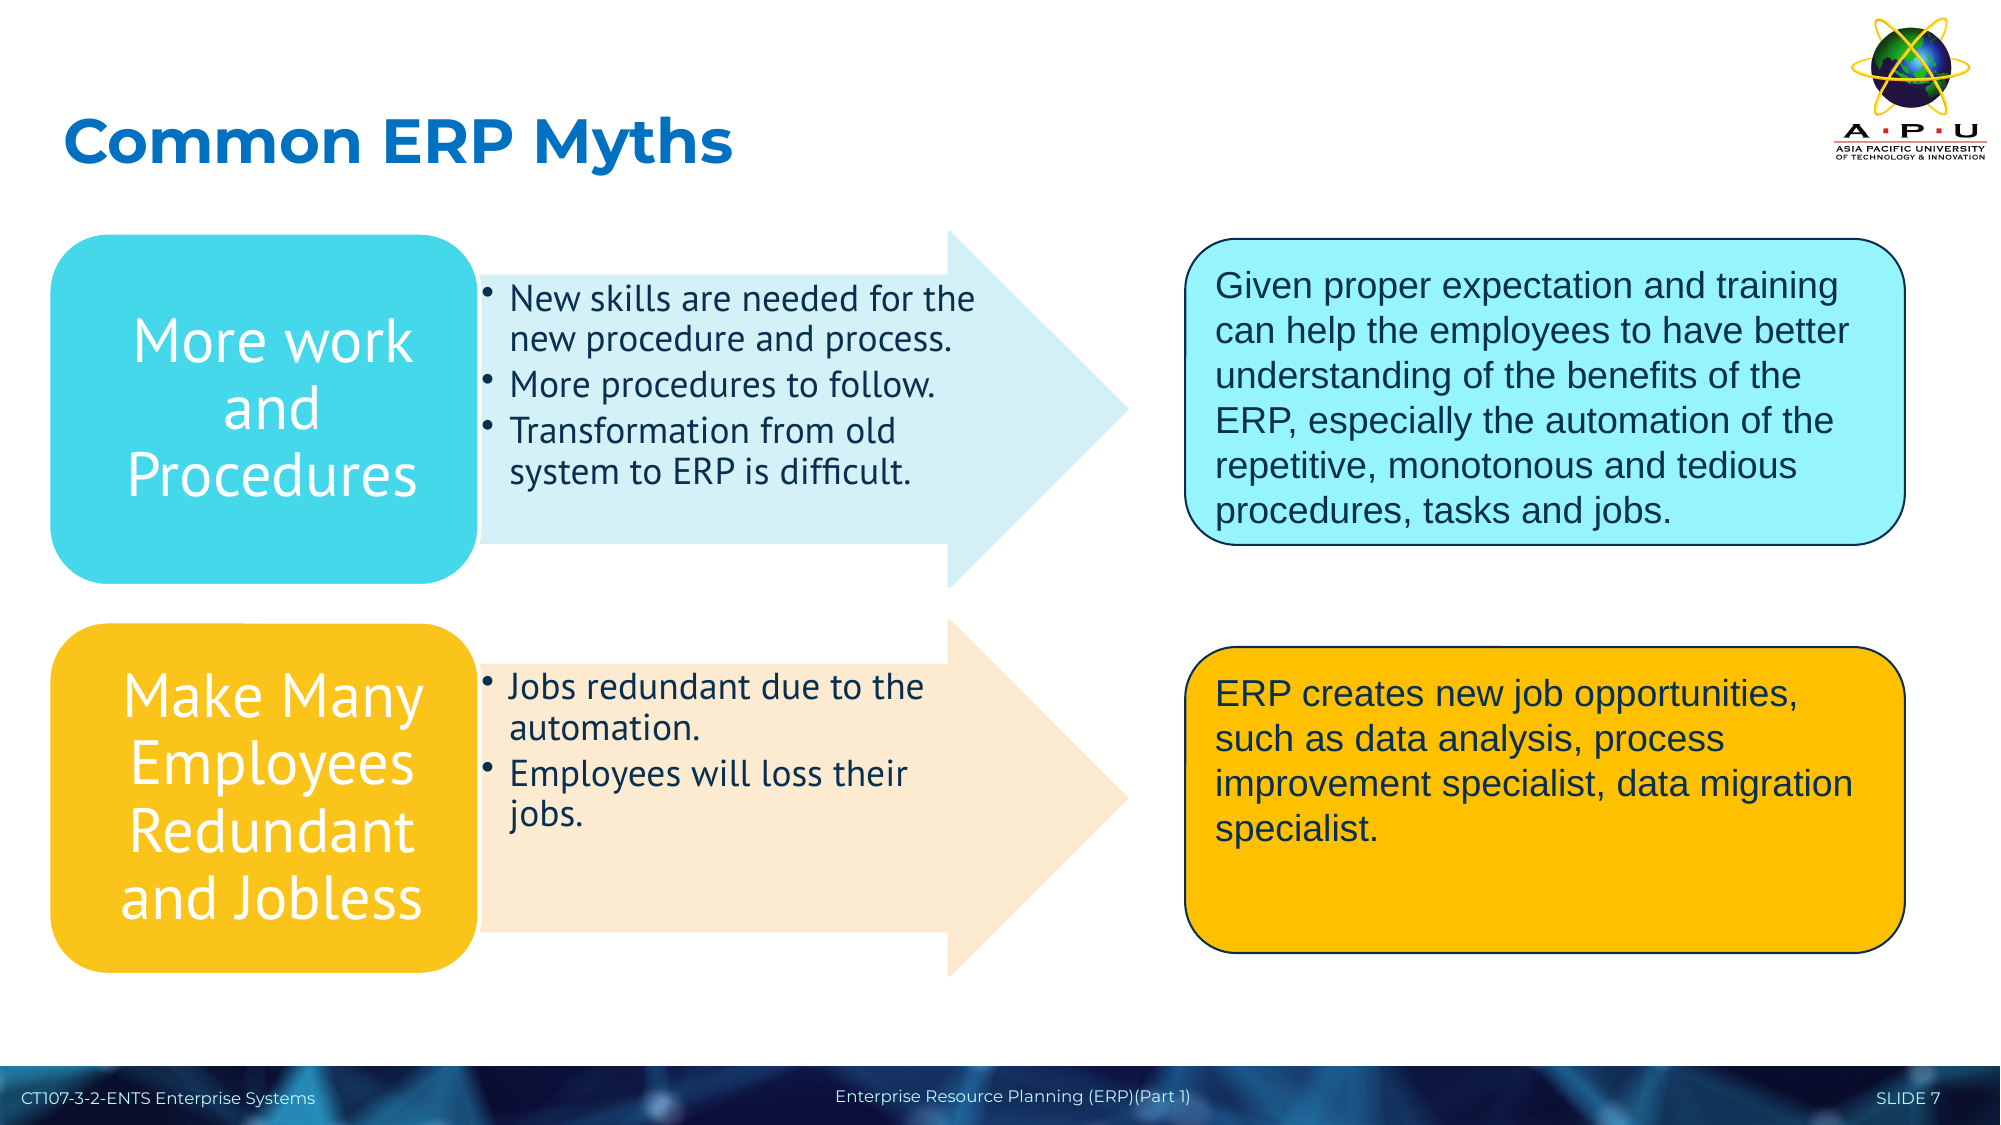

# Common ERP Myths
New skills are needed for the new procedure and process.
More procedures to follow.
Transformation from old system to ERP is difficult.
More work and Procedures
Jobs redundant due to the automation.
Employees will loss their jobs.
Make Many Employees Redundant and Jobless
Given proper expectation and training can help the employees to have better understanding of the benefits of the ERP, especially the automation of the repetitive, monotonous and tedious procedures, tasks and jobs.
ERP creates new job opportunities, such as data analysis, process improvement specialist, data migration specialist.